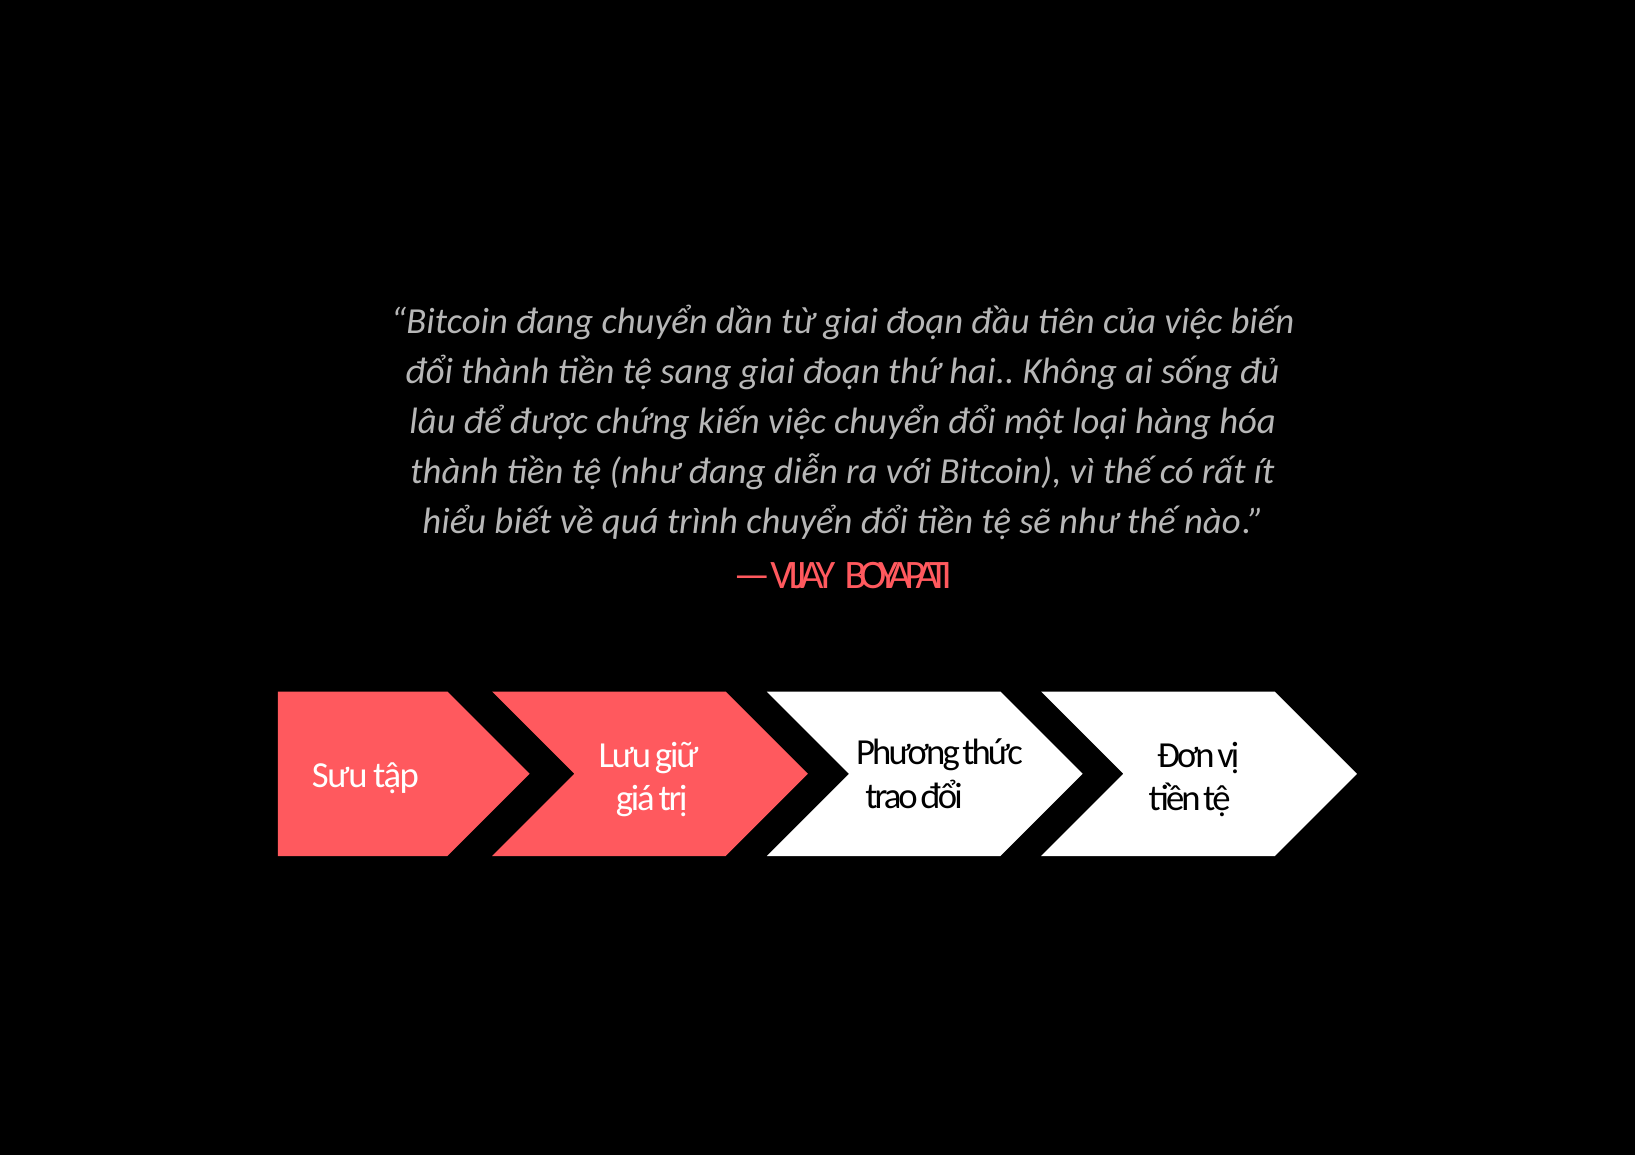

# “Bitcoin đang chuyển dần từ giai đoạn đầu tiên của việc biến đổi thành tiền tệ sang giai đoạn thứ hai.. Không ai sống đủ lâu để được chứng kiến việc chuyển đổi một loại hàng hóa thành tiền tệ (như đang diễn ra với Bitcoin), vì thế có rất ít hiểu biết về quá trình chuyển đổi tiền tệ sẽ như thế nào.”
—VIJAY BOYAPATI
@anilsaidso

Phương thức
 trao đổi
Lưu giữ giá trị
Đơn vị tiền tệ
Sưu tập